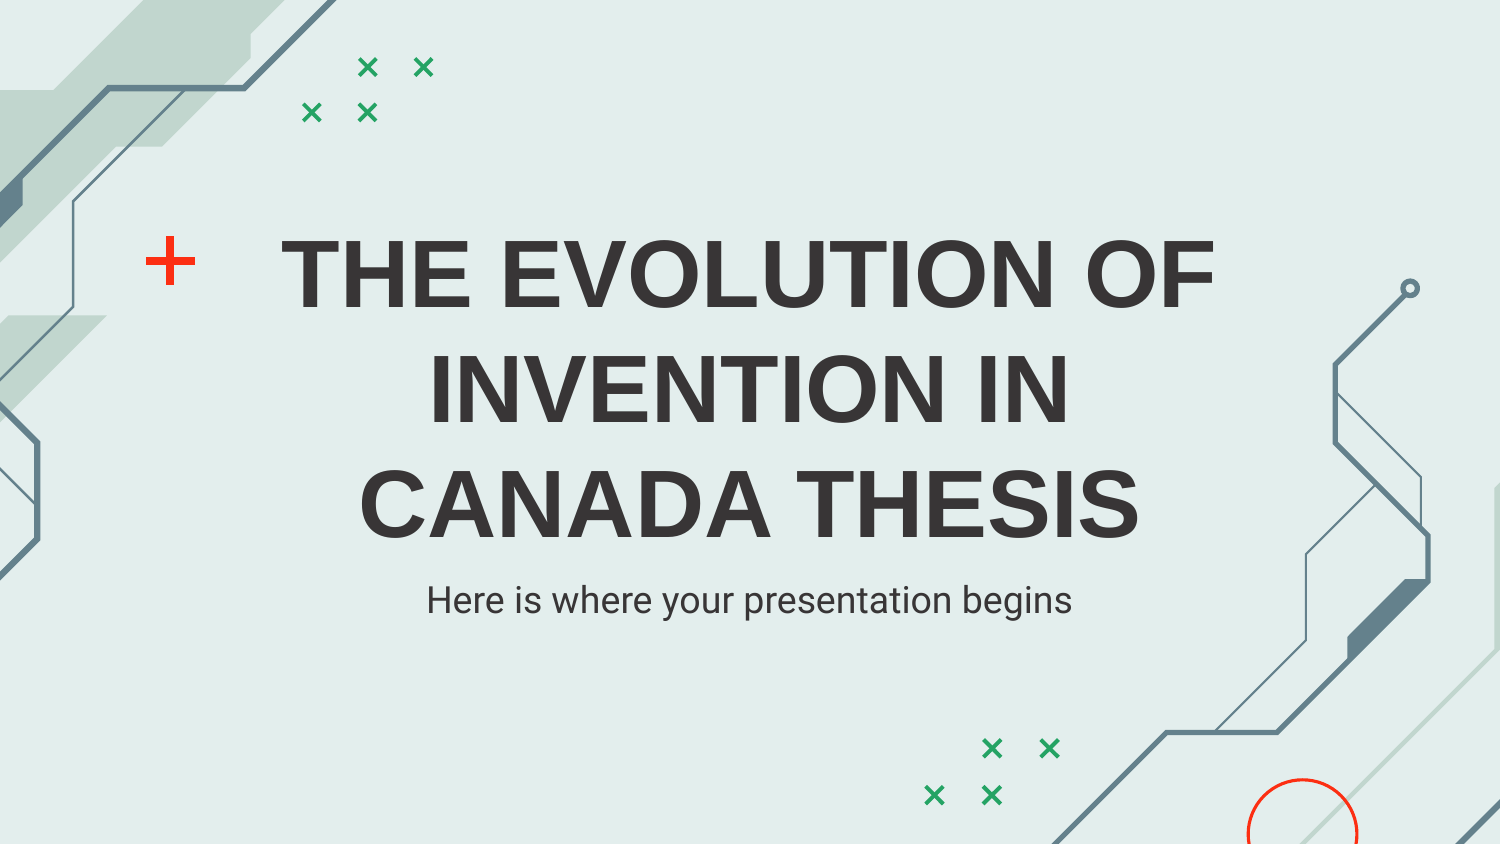

# THE EVOLUTION OF INVENTION IN CANADA THESIS

Here is where your presentation begins